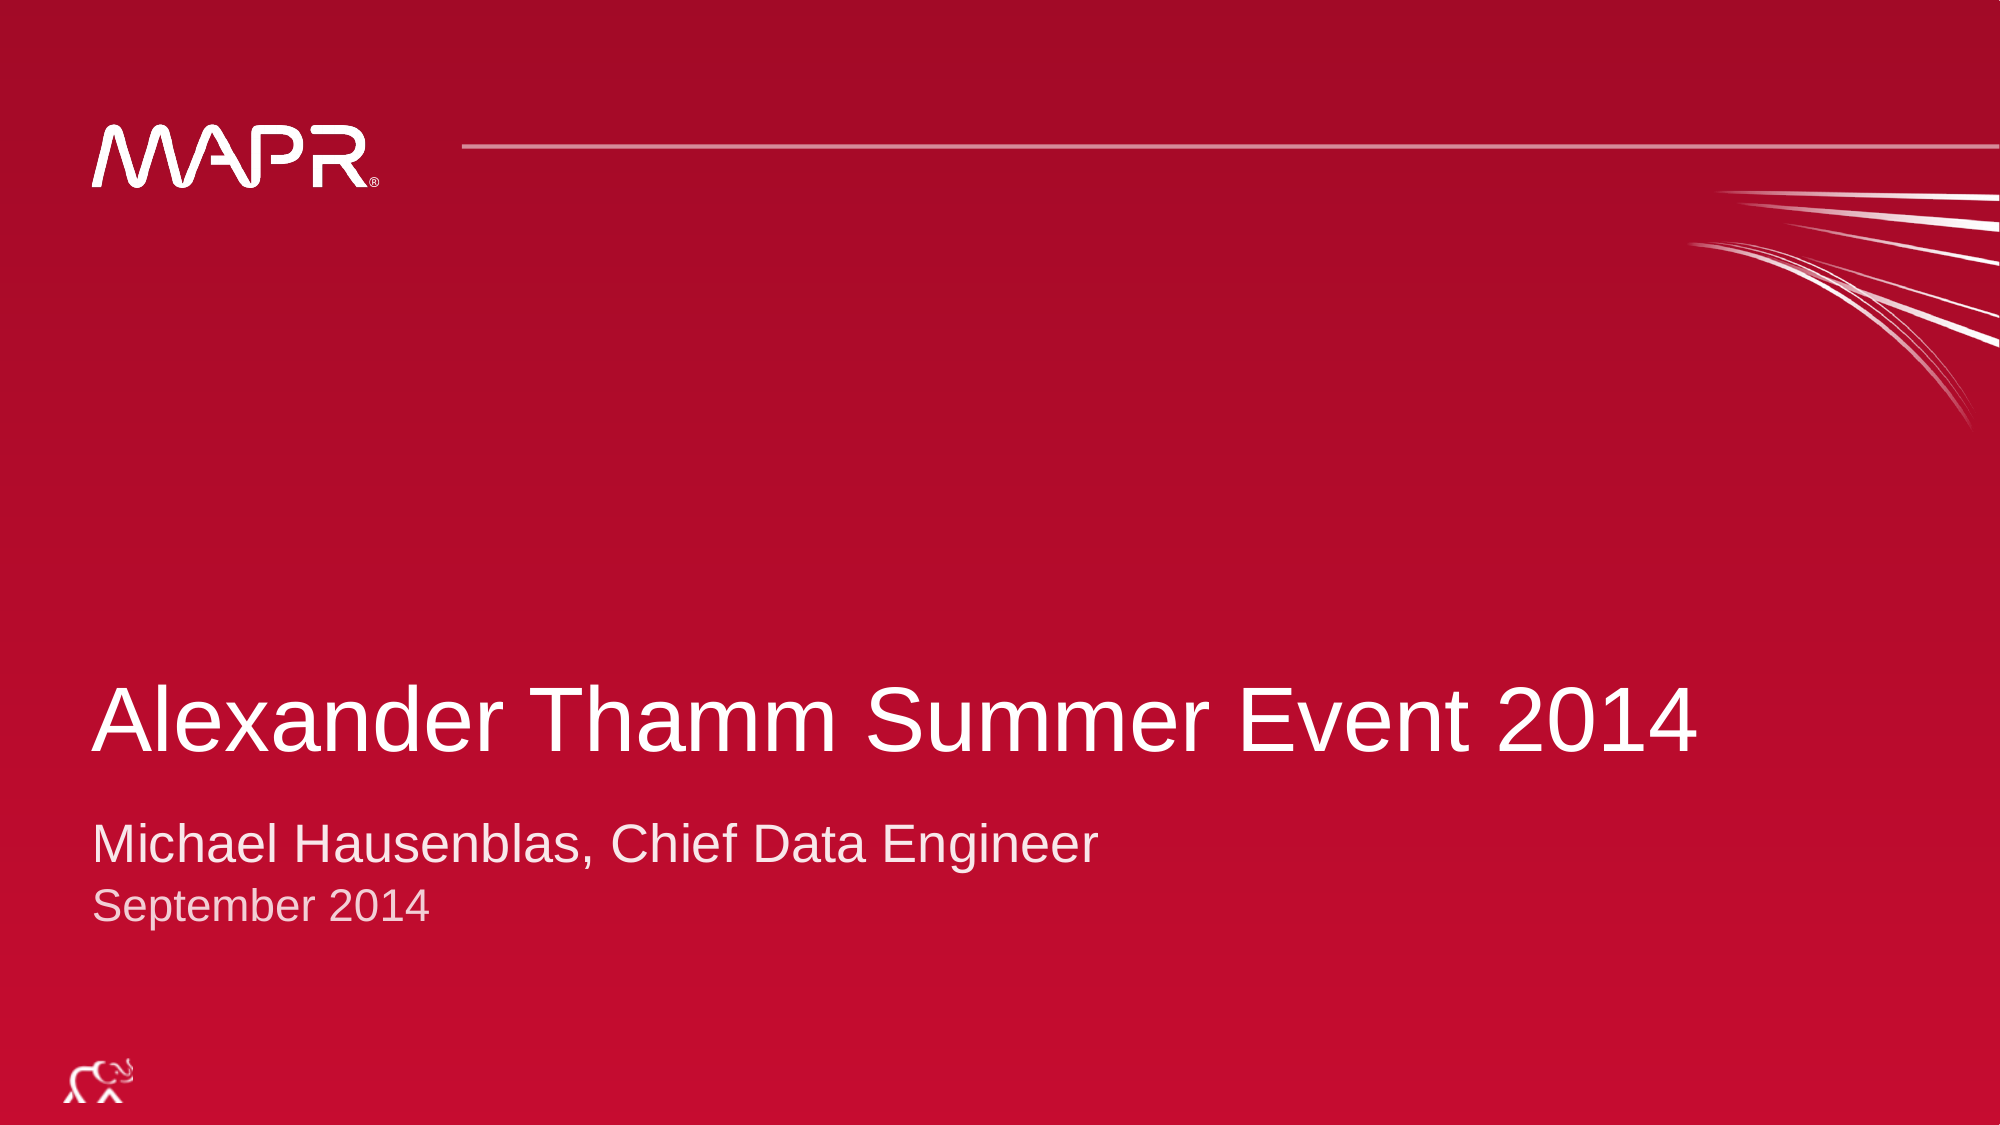

Alexander Thamm Summer Event 2014
Michael Hausenblas, Chief Data Engineer
September 2014